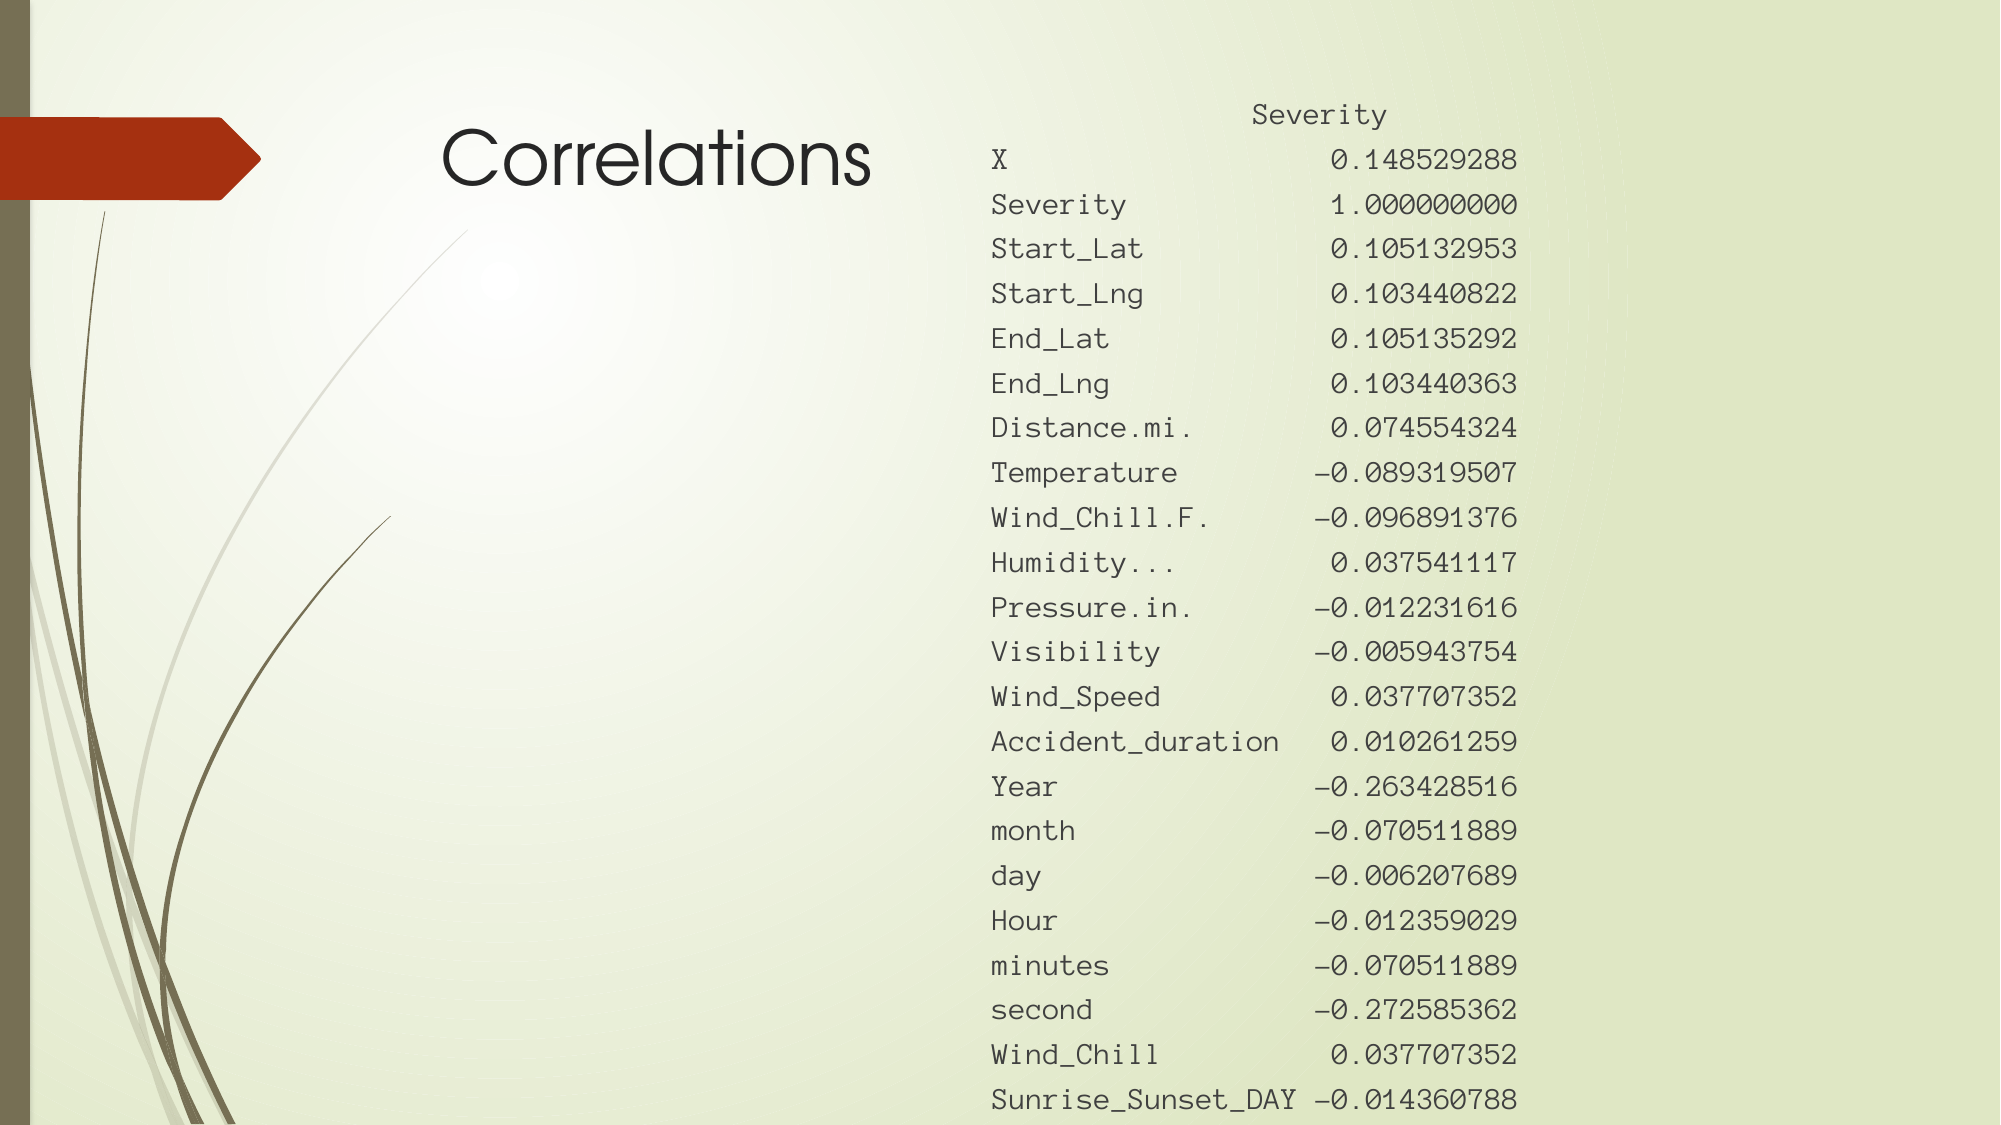

Severity
X                   0.148529288
Severity            1.000000000
Start_Lat           0.105132953
Start_Lng           0.103440822
End_Lat             0.105135292
End_Lng             0.103440363
Distance.mi.        0.074554324
Temperature        -0.089319507
Wind_Chill.F.      -0.096891376
Humidity...         0.037541117
Pressure.in.       -0.012231616
Visibility         -0.005943754
Wind_Speed          0.037707352
Accident_duration   0.010261259
Year               -0.263428516
month              -0.070511889
day                -0.006207689
Hour               -0.012359029
minutes            -0.070511889
second             -0.272585362
Wind_Chill          0.037707352
Sunrise_Sunset_DAY -0.014360788
# Correlations